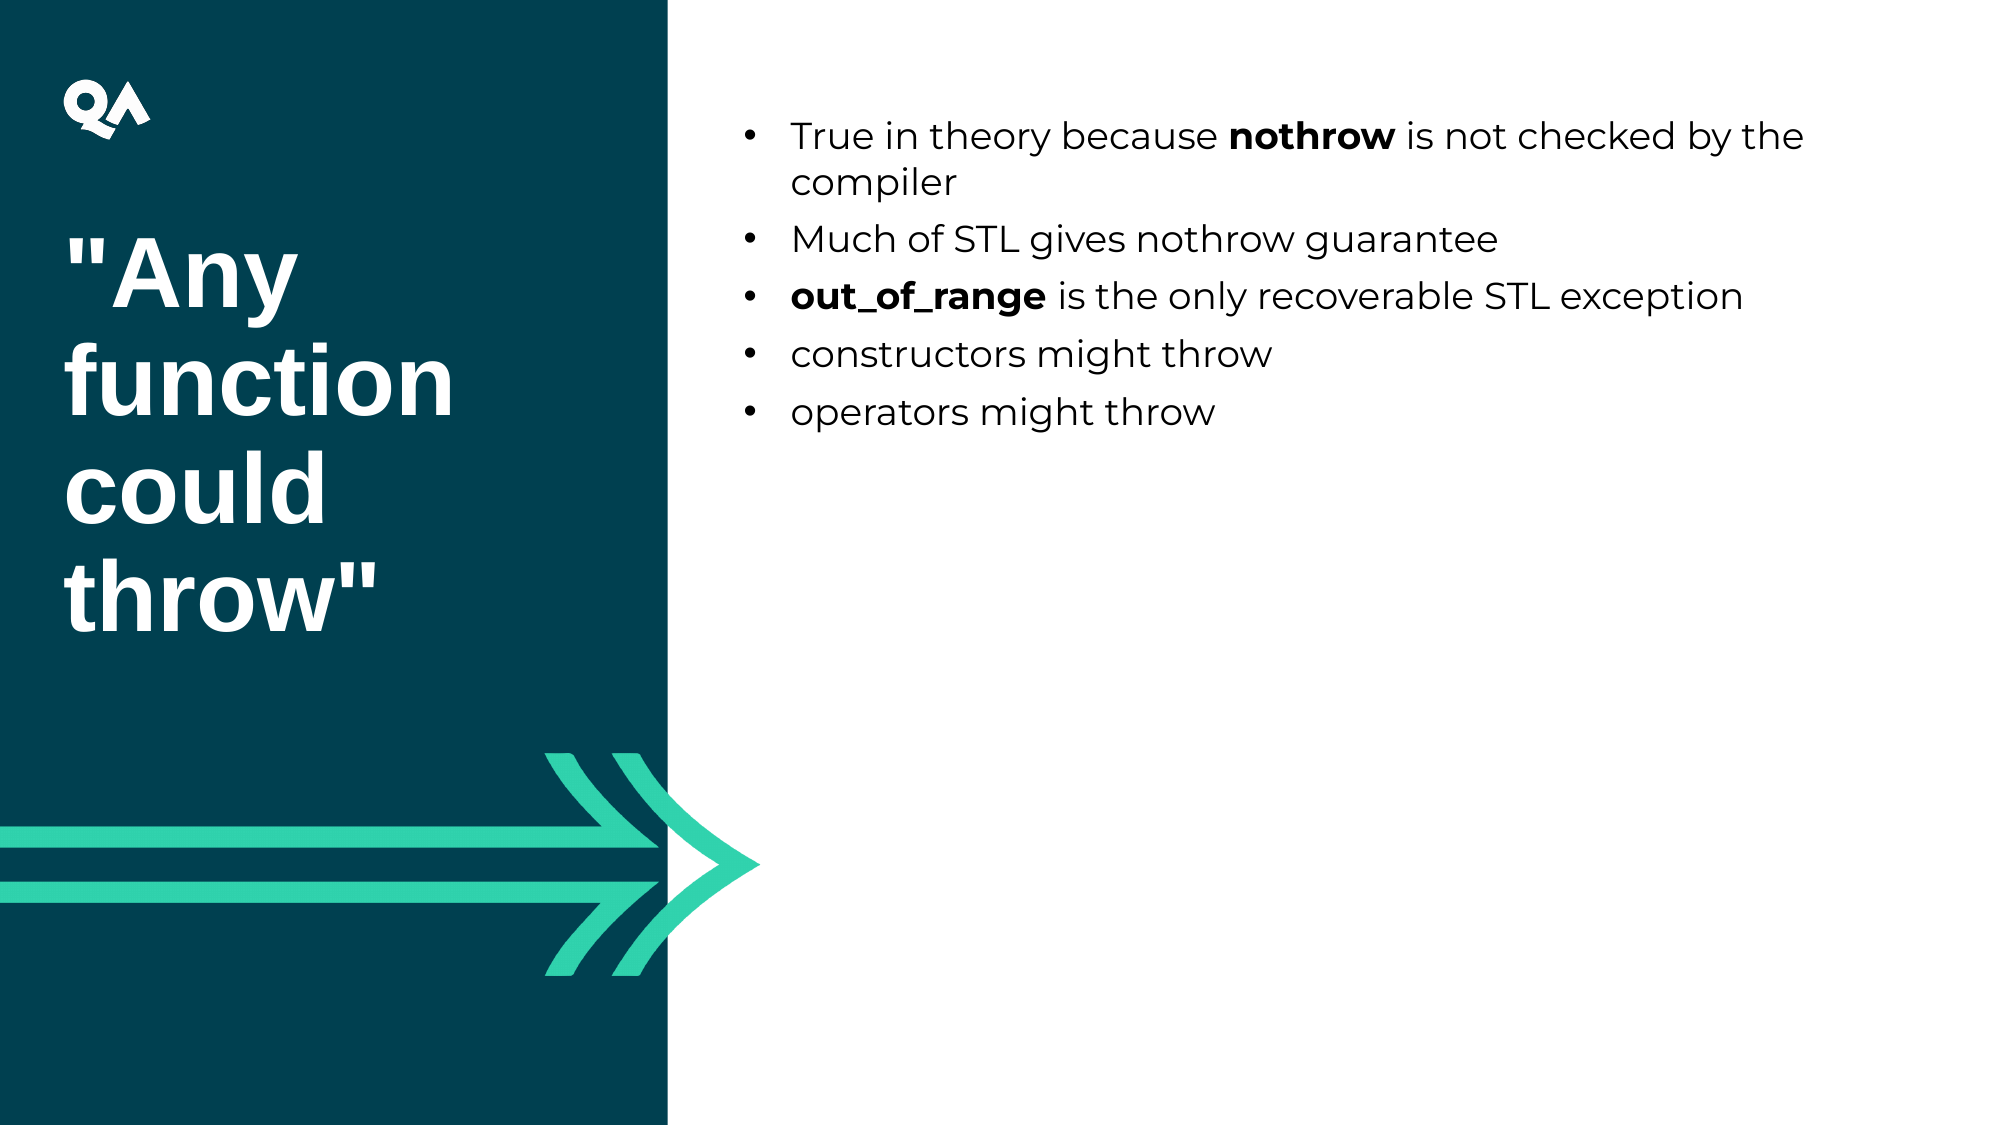

True in theory because nothrow is not checked by the compiler
Much of STL gives nothrow guarantee
out_of_range is the only recoverable STL exception
constructors might throw
operators might throw
"Any function could throw"